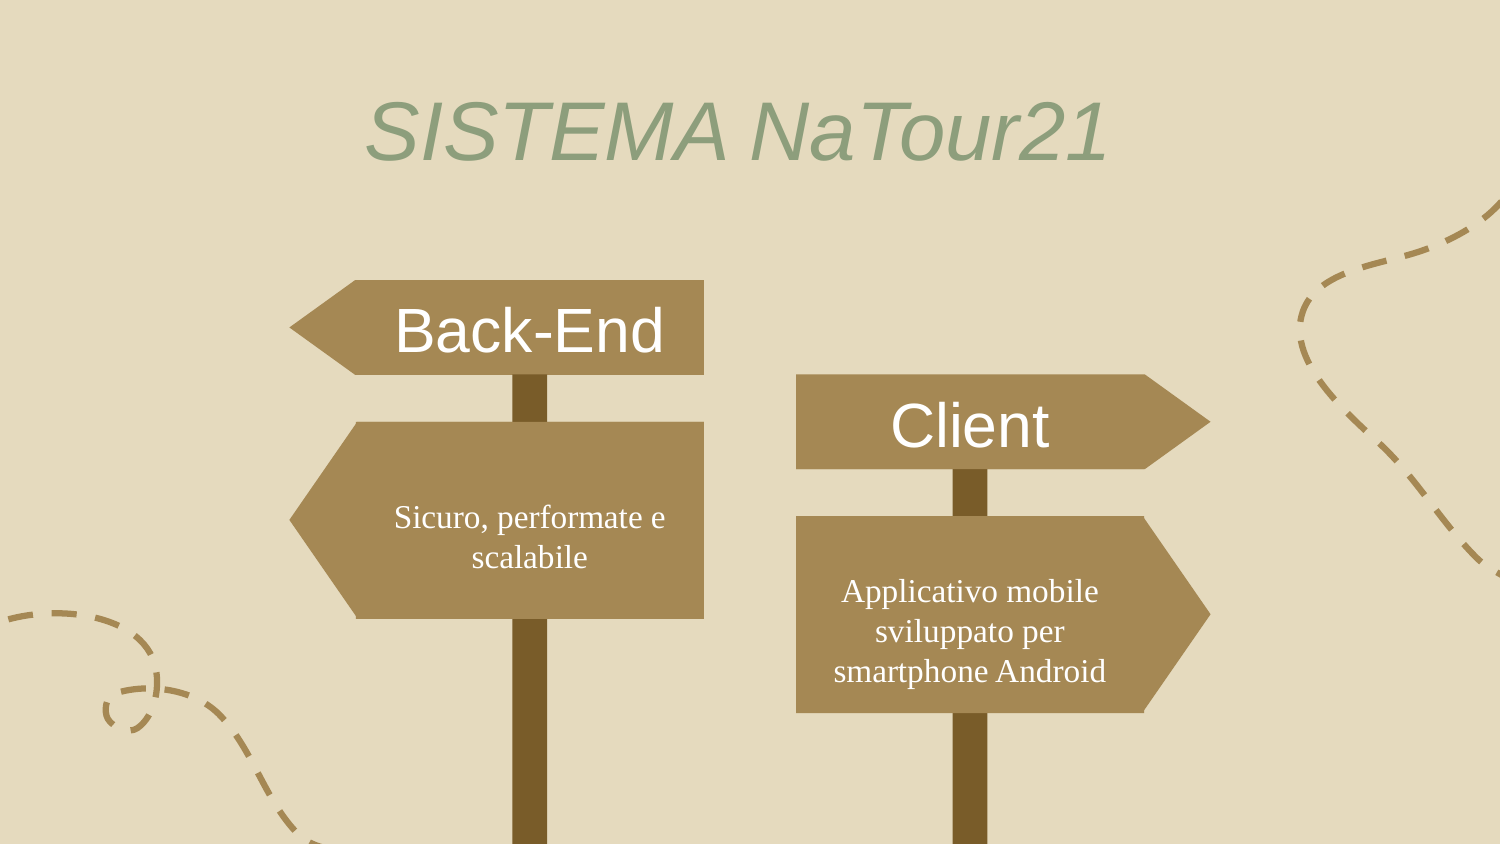

# SISTEMA NaTour21

Back-End

Client
Sicuro, performate e scalabile
Applicativo mobile sviluppato per smartphone Android